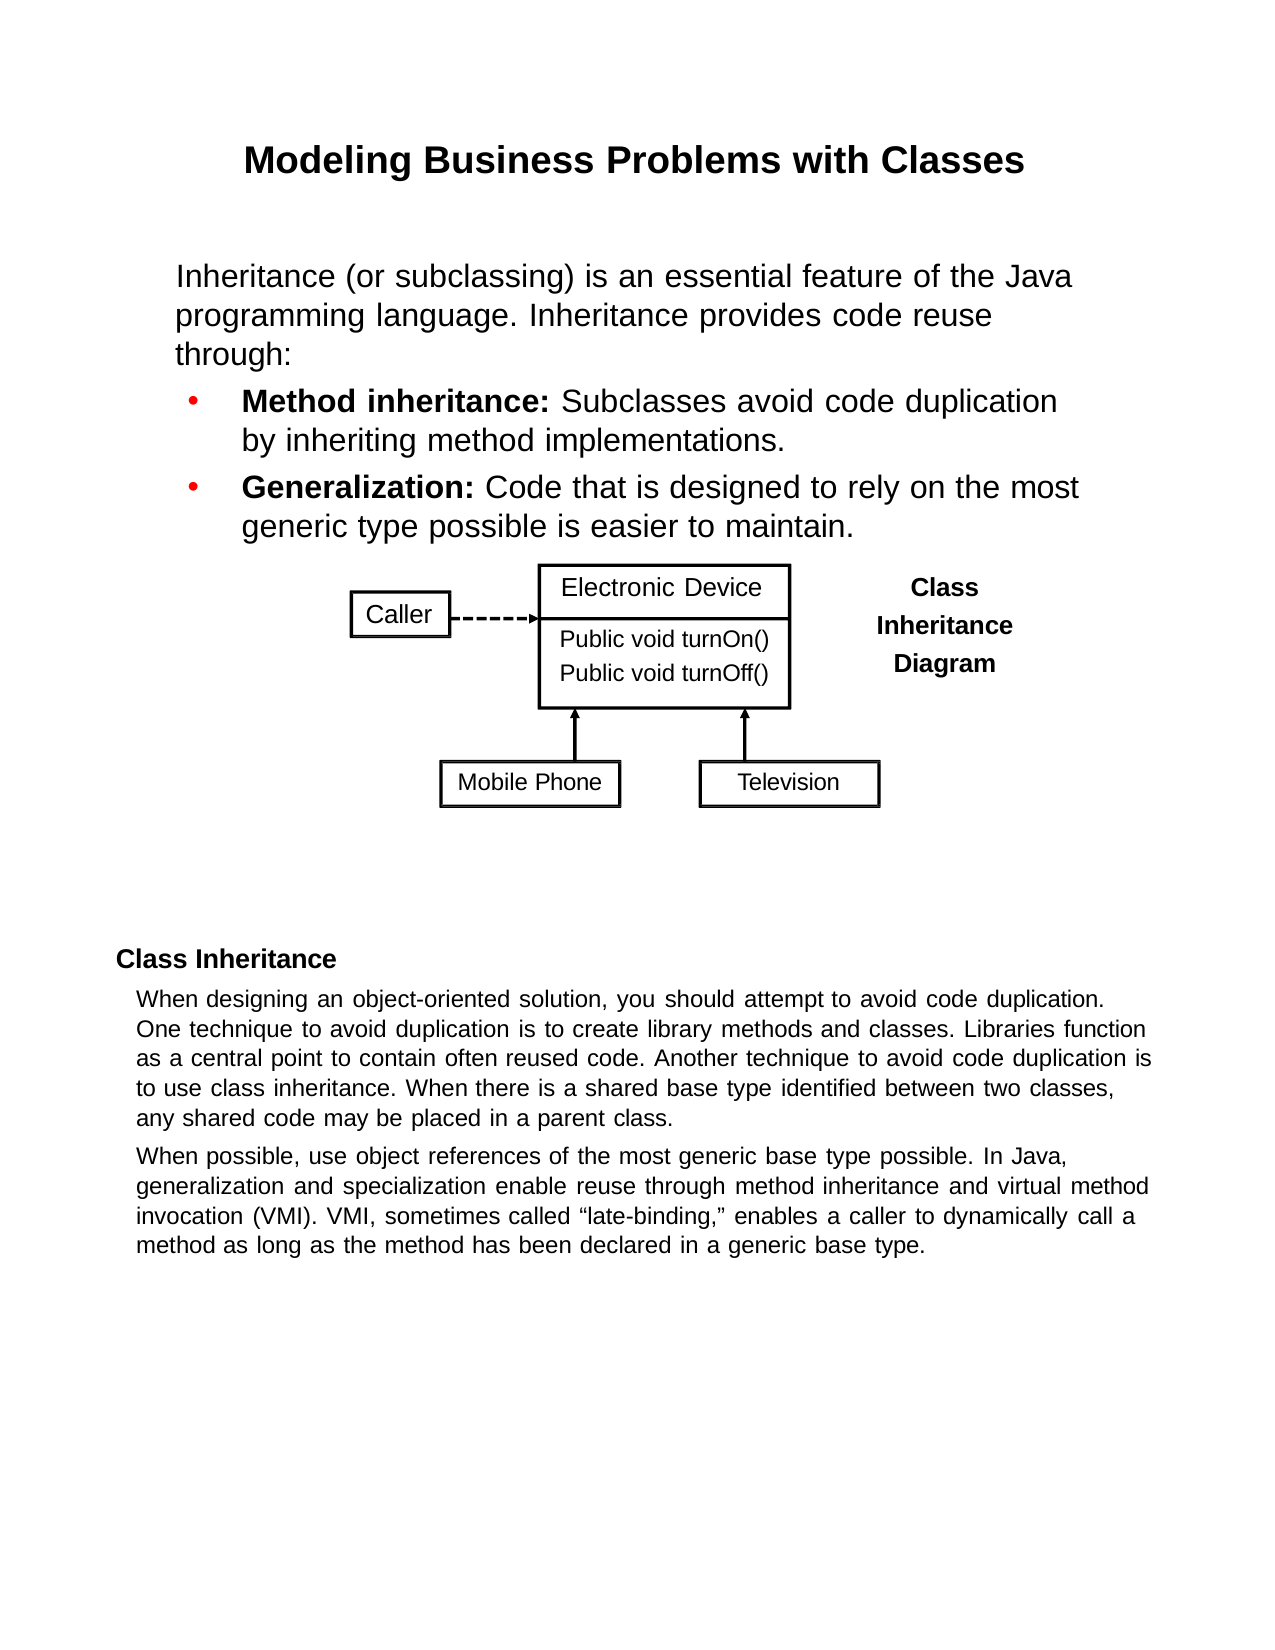

Modeling Business Problems with Classes

Inheritance (or subclassing) is an essential feature of the Java programming language. Inheritance provides code reuse through:
Method inheritance: Subclasses avoid code duplication by inheriting method implementations.
Generalization: Code that is designed to rely on the most generic type possible is easier to maintain.
Class Inheritance Diagram

Electronic Device
Public void turnOn() Public void turnOff()

Caller

Mobile Phone
Television

Class Inheritance
When designing an object-oriented solution, you should attempt to avoid code duplication. One technique to avoid duplication is to create library methods and classes. Libraries function as a central point to contain often reused code. Another technique to avoid code duplication is to use class inheritance. When there is a shared base type identified between two classes, any shared code may be placed in a parent class.
When possible, use object references of the most generic base type possible. In Java, generalization and specialization enable reuse through method inheritance and virtual method invocation (VMI). VMI, sometimes called “late-binding,” enables a caller to dynamically call a method as long as the method has been declared in a generic base type.